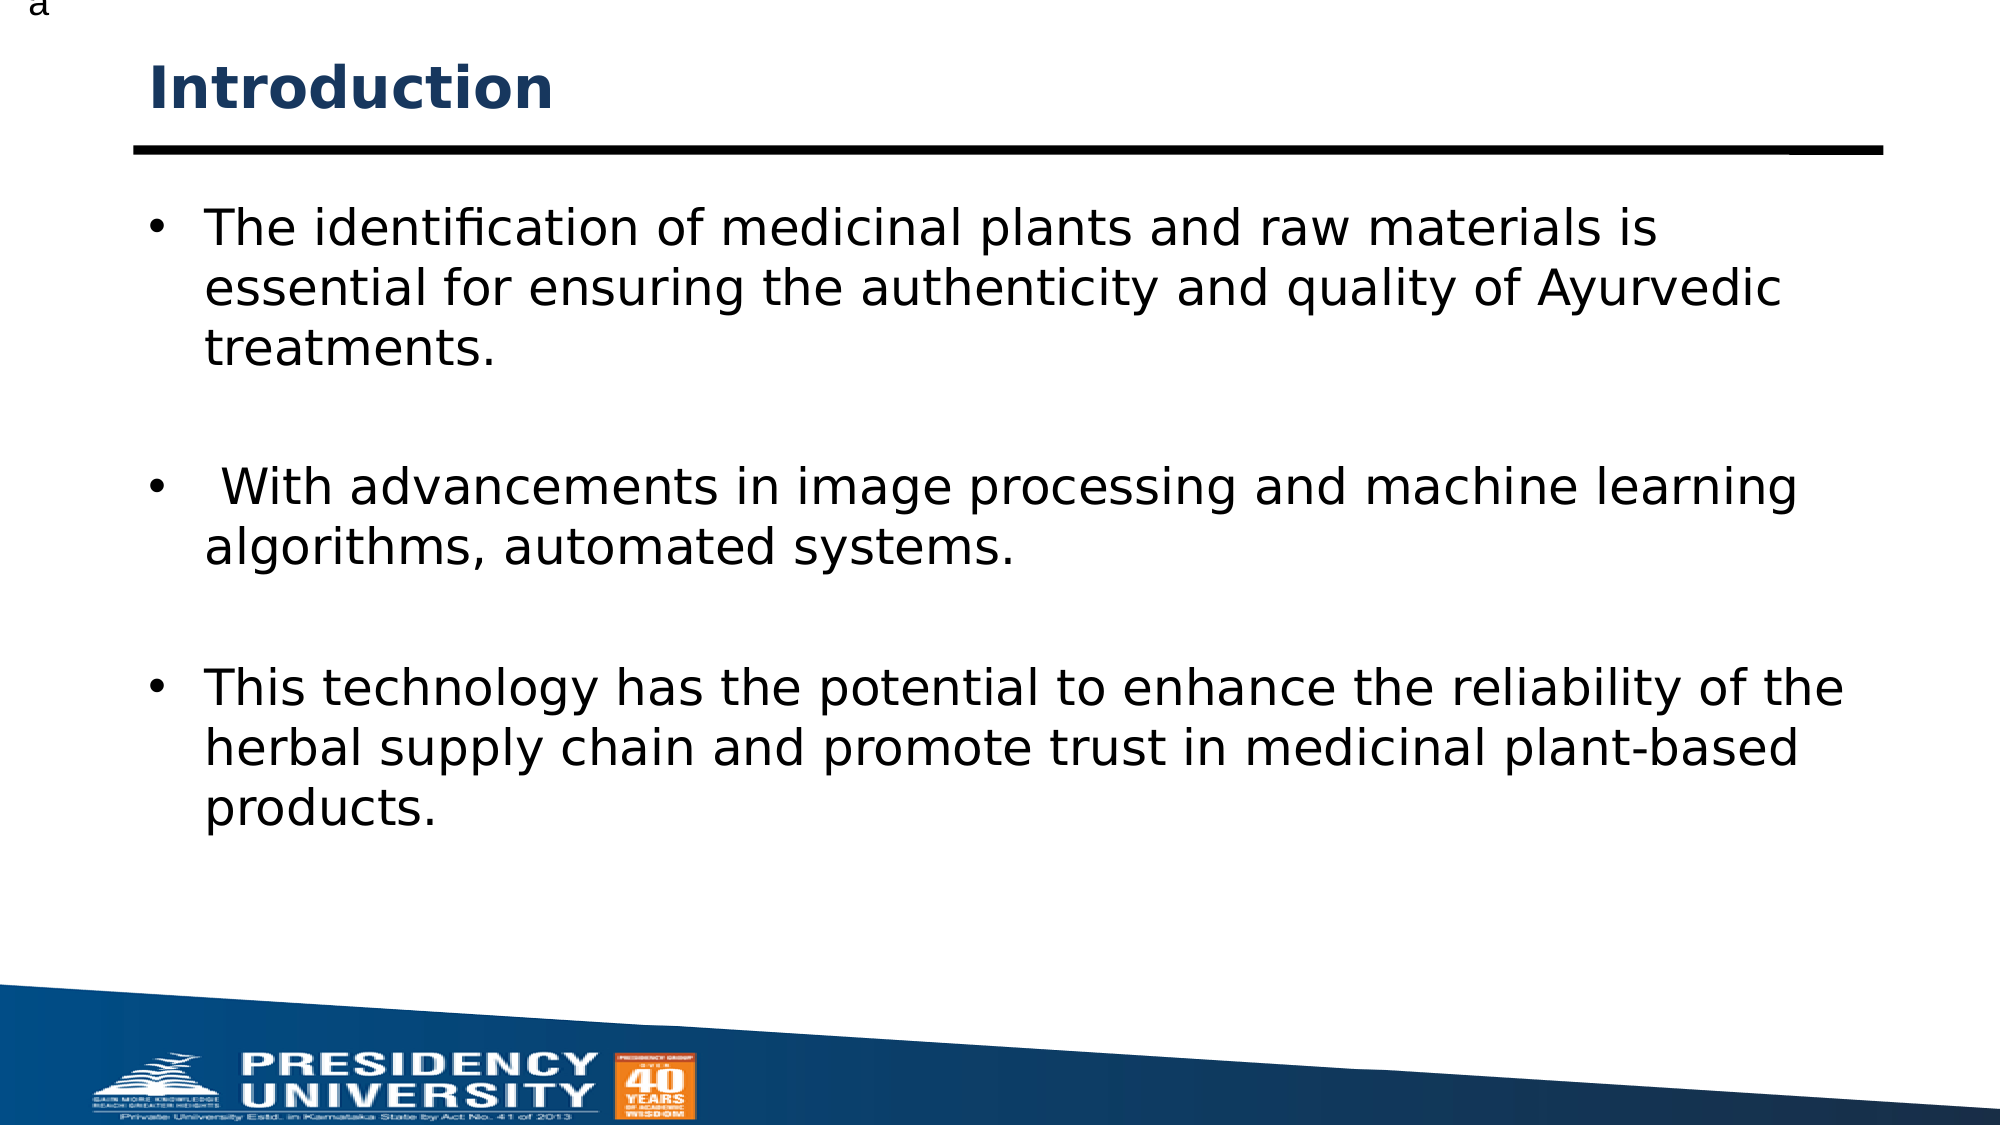

a
# Introduction
The identification of medicinal plants and raw materials is essential for ensuring the authenticity and quality of Ayurvedic treatments.

 With advancements in image processing and machine learning algorithms, automated systems.

This technology has the potential to enhance the reliability of the herbal supply chain and promote trust in medicinal plant-based products.